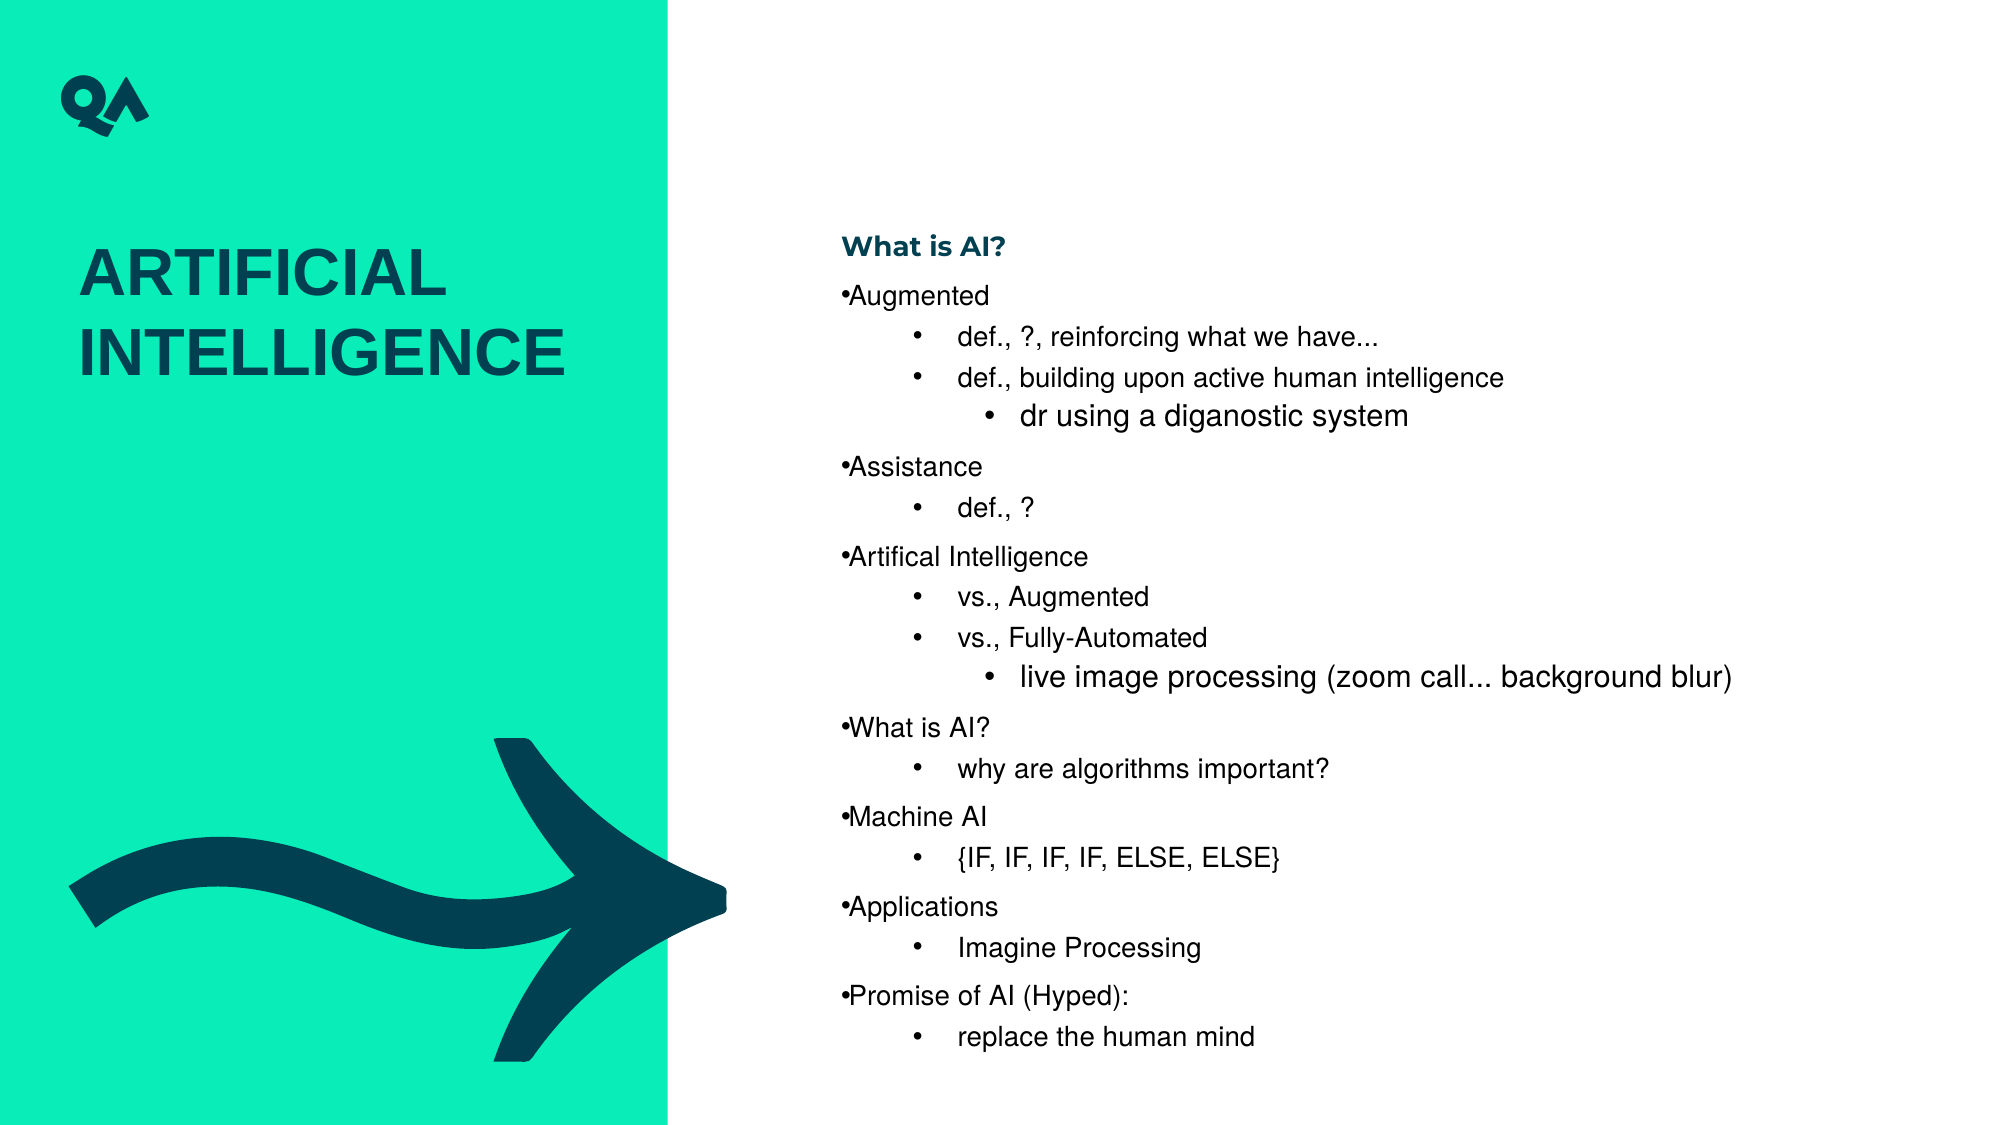

Artificial intelligence
What is AI?
Augmented
def., ?, reinforcing what we have...
def., building upon active human intelligence
dr using a diganostic system
Assistance
def., ?
Artifical Intelligence
vs., Augmented
vs., Fully-Automated
live image processing (zoom call... background blur)
What is AI?
why are algorithms important?
Machine AI
{IF, IF, IF, IF, ELSE, ELSE}
Applications
Imagine Processing
Promise of AI (Hyped):
replace the human mind